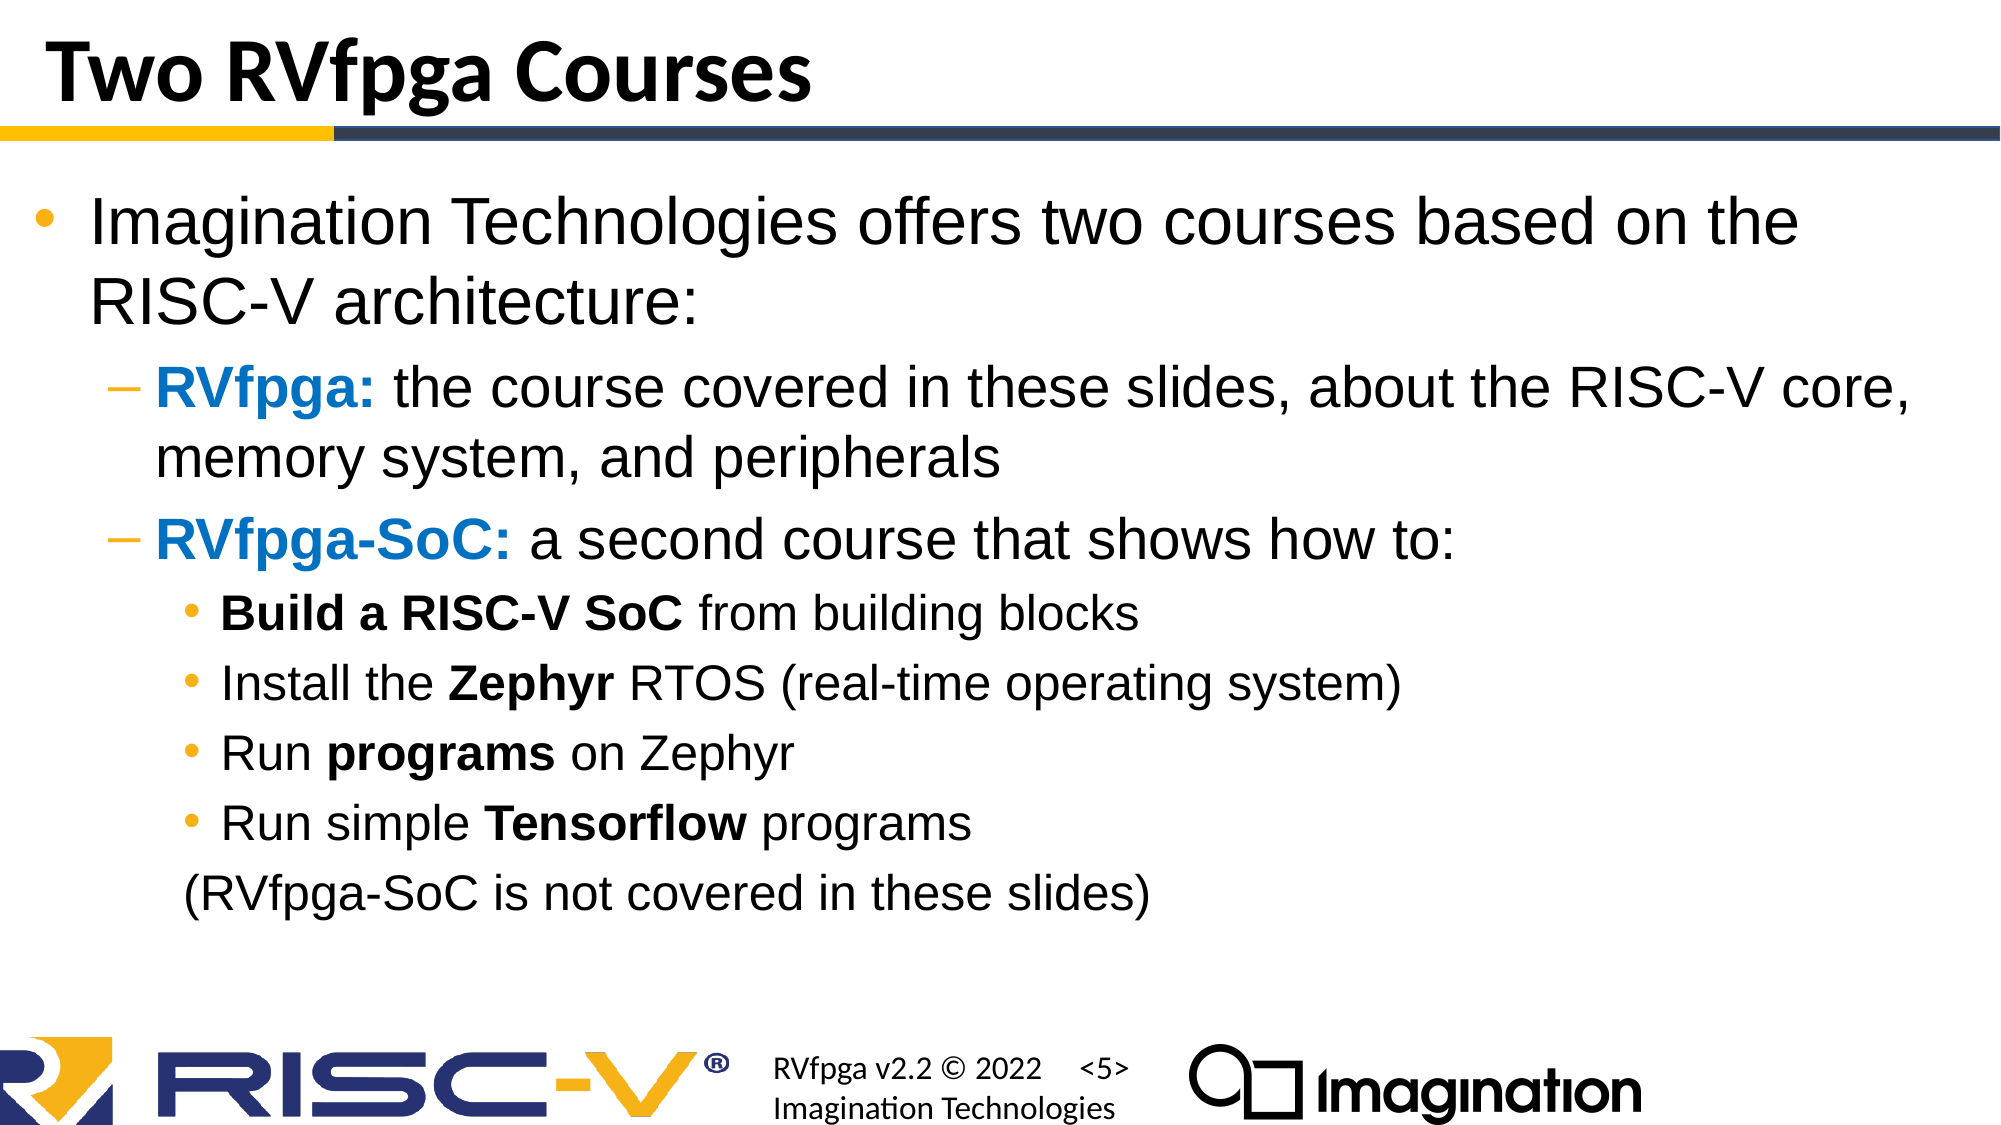

# Two RVfpga Courses
Imagination Technologies offers two courses based on the RISC-V architecture:
RVfpga: the course covered in these slides, about the RISC-V core, memory system, and peripherals
RVfpga-SoC: a second course that shows how to:
Build a RISC-V SoC from building blocks
Install the Zephyr RTOS (real-time operating system)
Run programs on Zephyr
Run simple Tensorflow programs
(RVfpga-SoC is not covered in these slides)